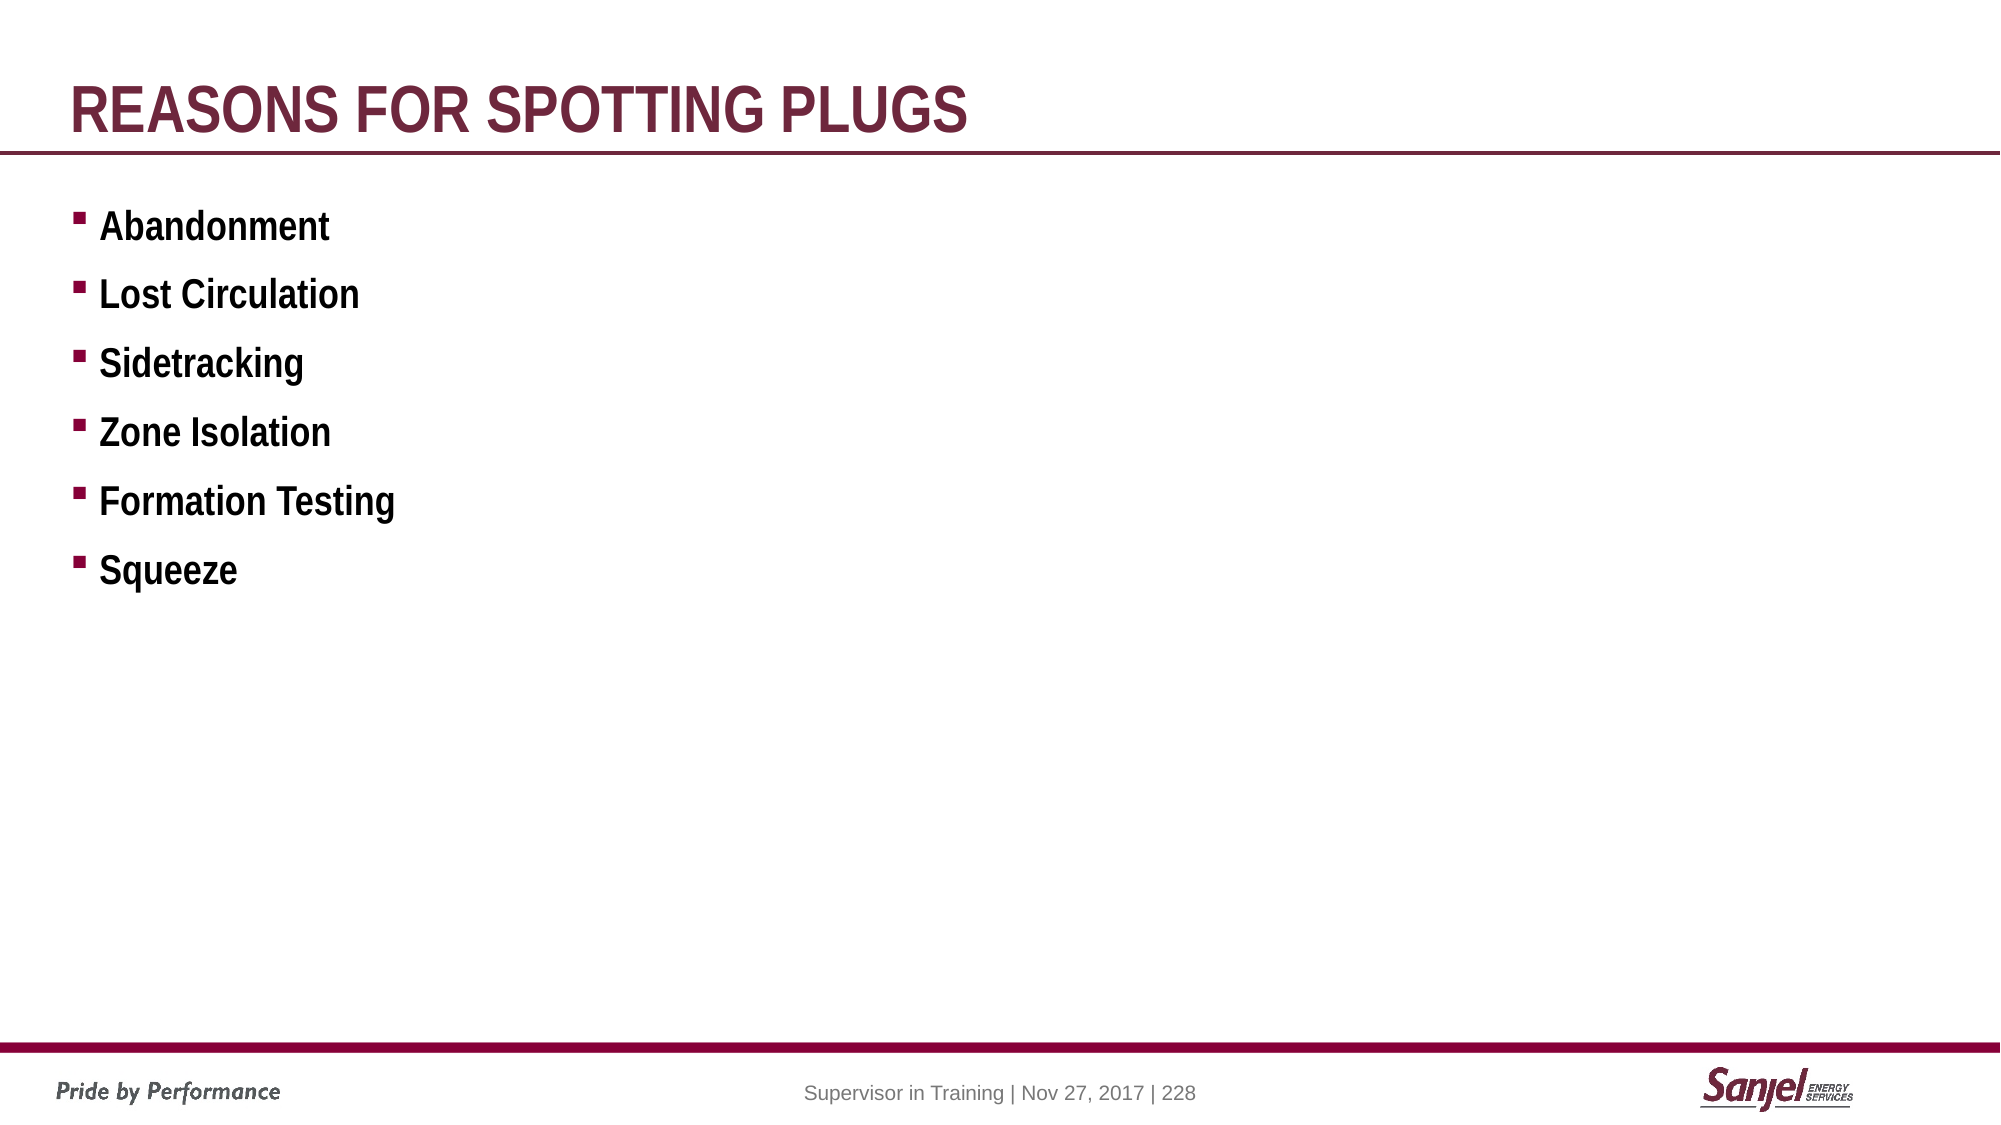

# Reasons for Spotting plugs
Abandonment
Lost Circulation
Sidetracking
Zone Isolation
Formation Testing
Squeeze